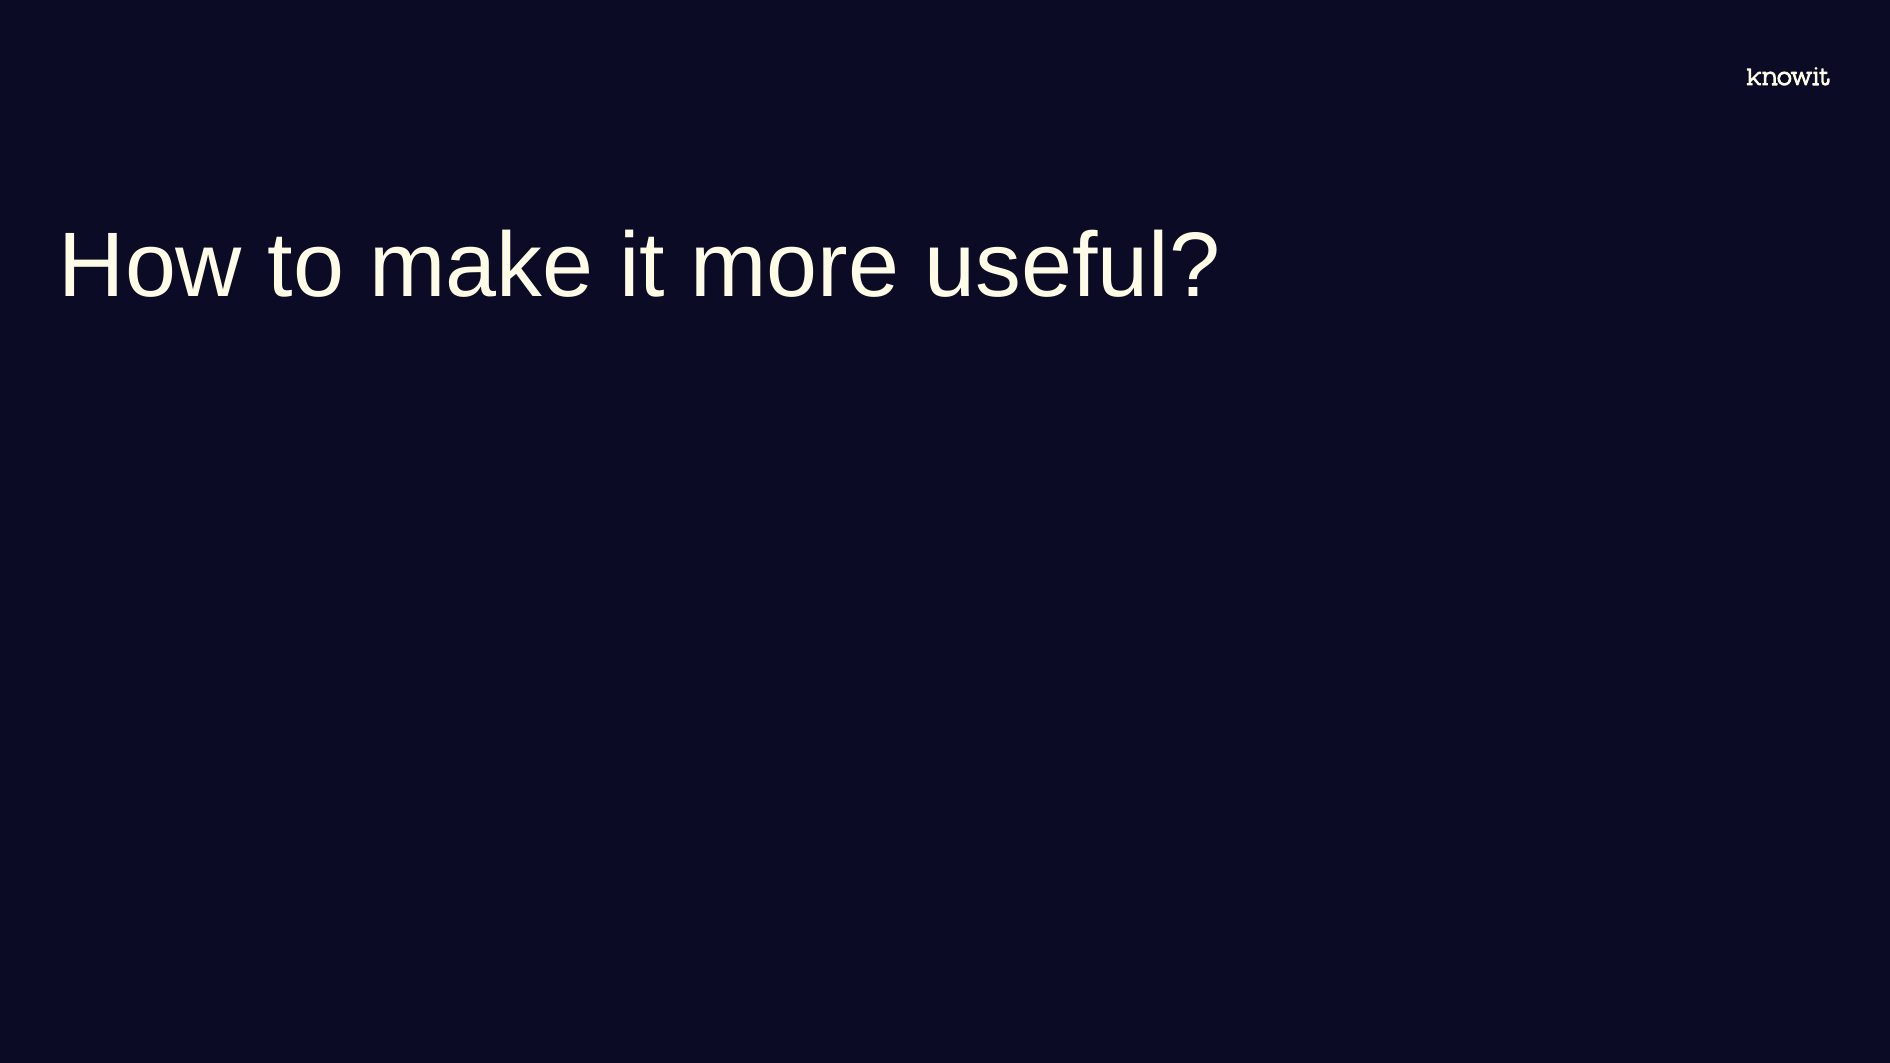

# How to make it more useful?